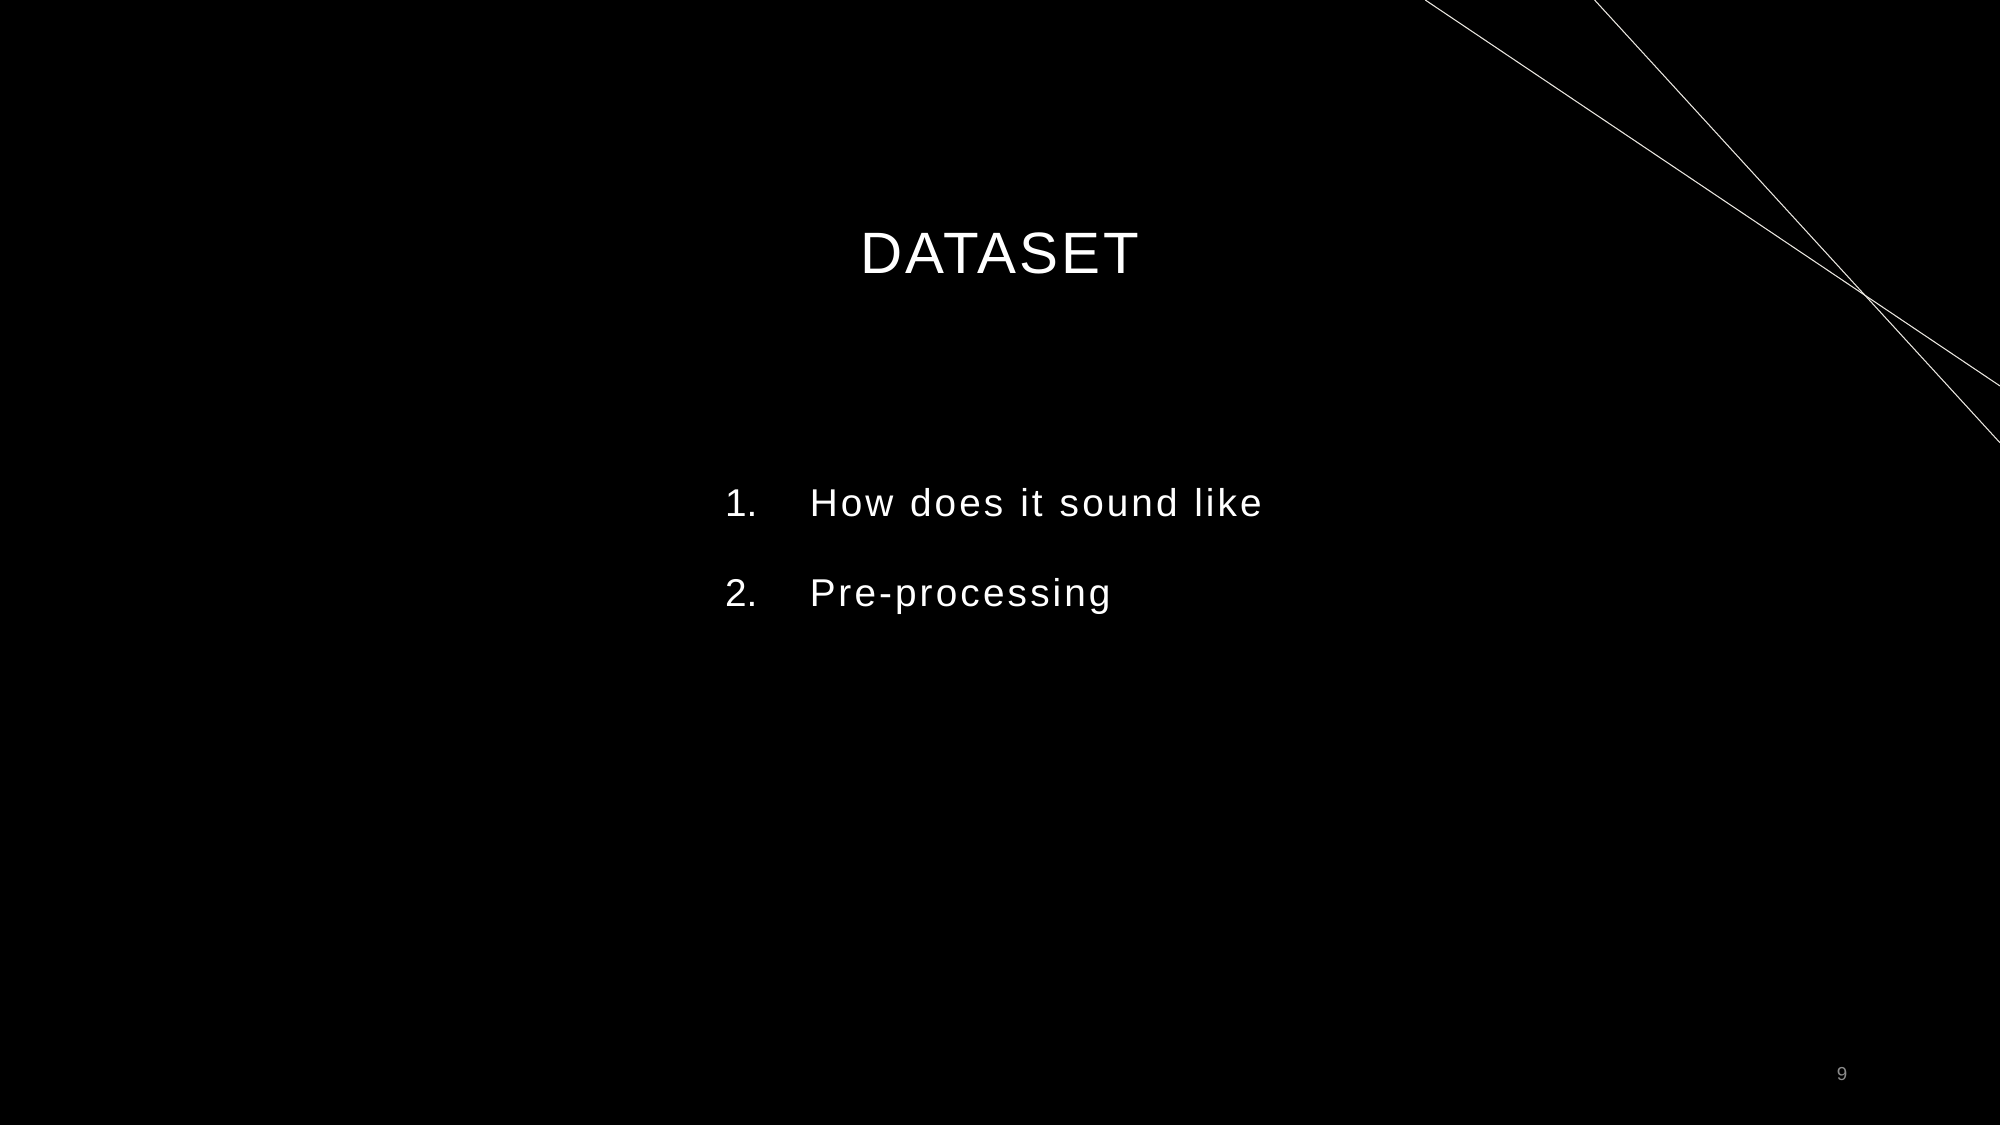

# Dataset
How does it sound like
Pre-processing
9